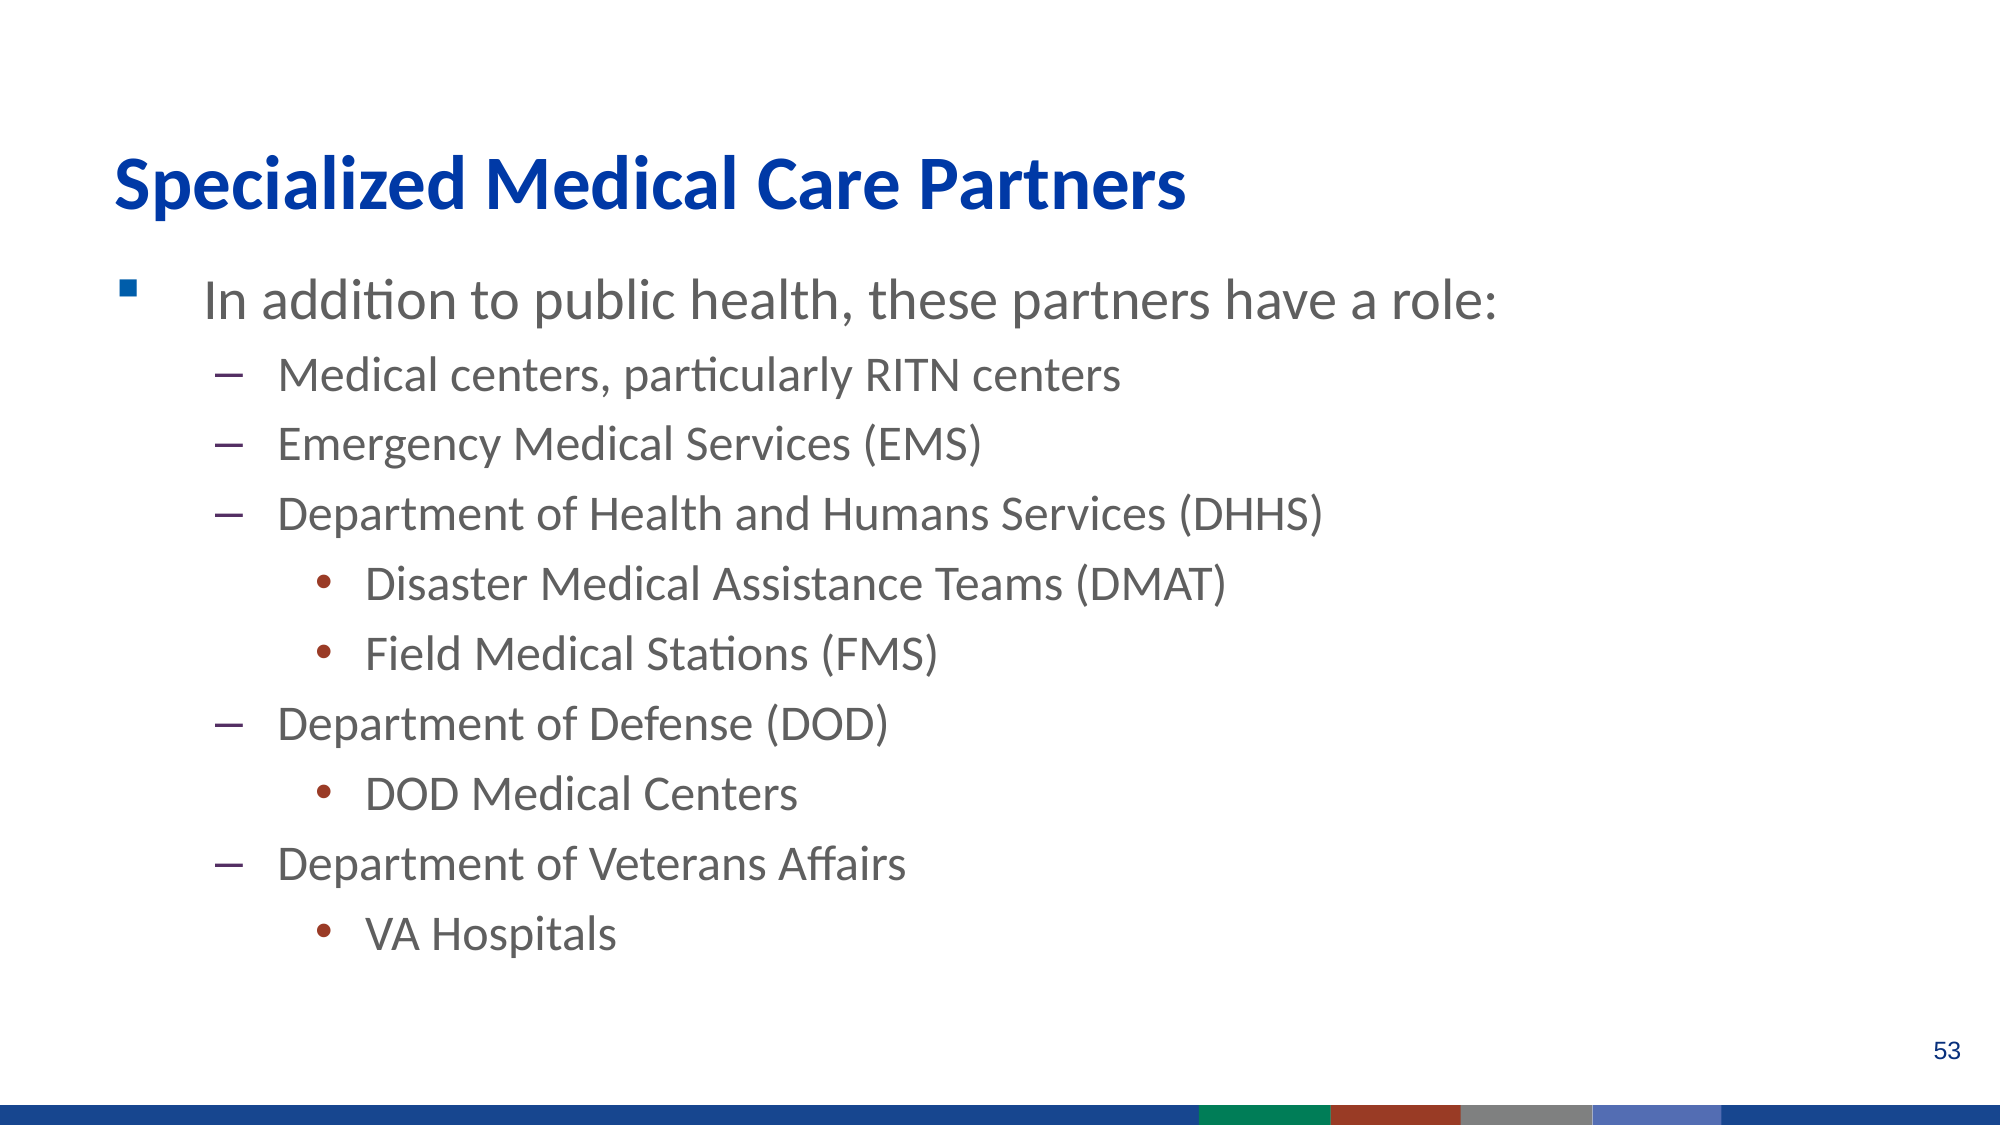

# Specialized Medical Care Partners
 In addition to public health, these partners have a role:
Medical centers, particularly RITN centers
Emergency Medical Services (EMS)
Department of Health and Humans Services (DHHS)
Disaster Medical Assistance Teams (DMAT)
Field Medical Stations (FMS)
Department of Defense (DOD)
DOD Medical Centers
Department of Veterans Affairs
VA Hospitals

53